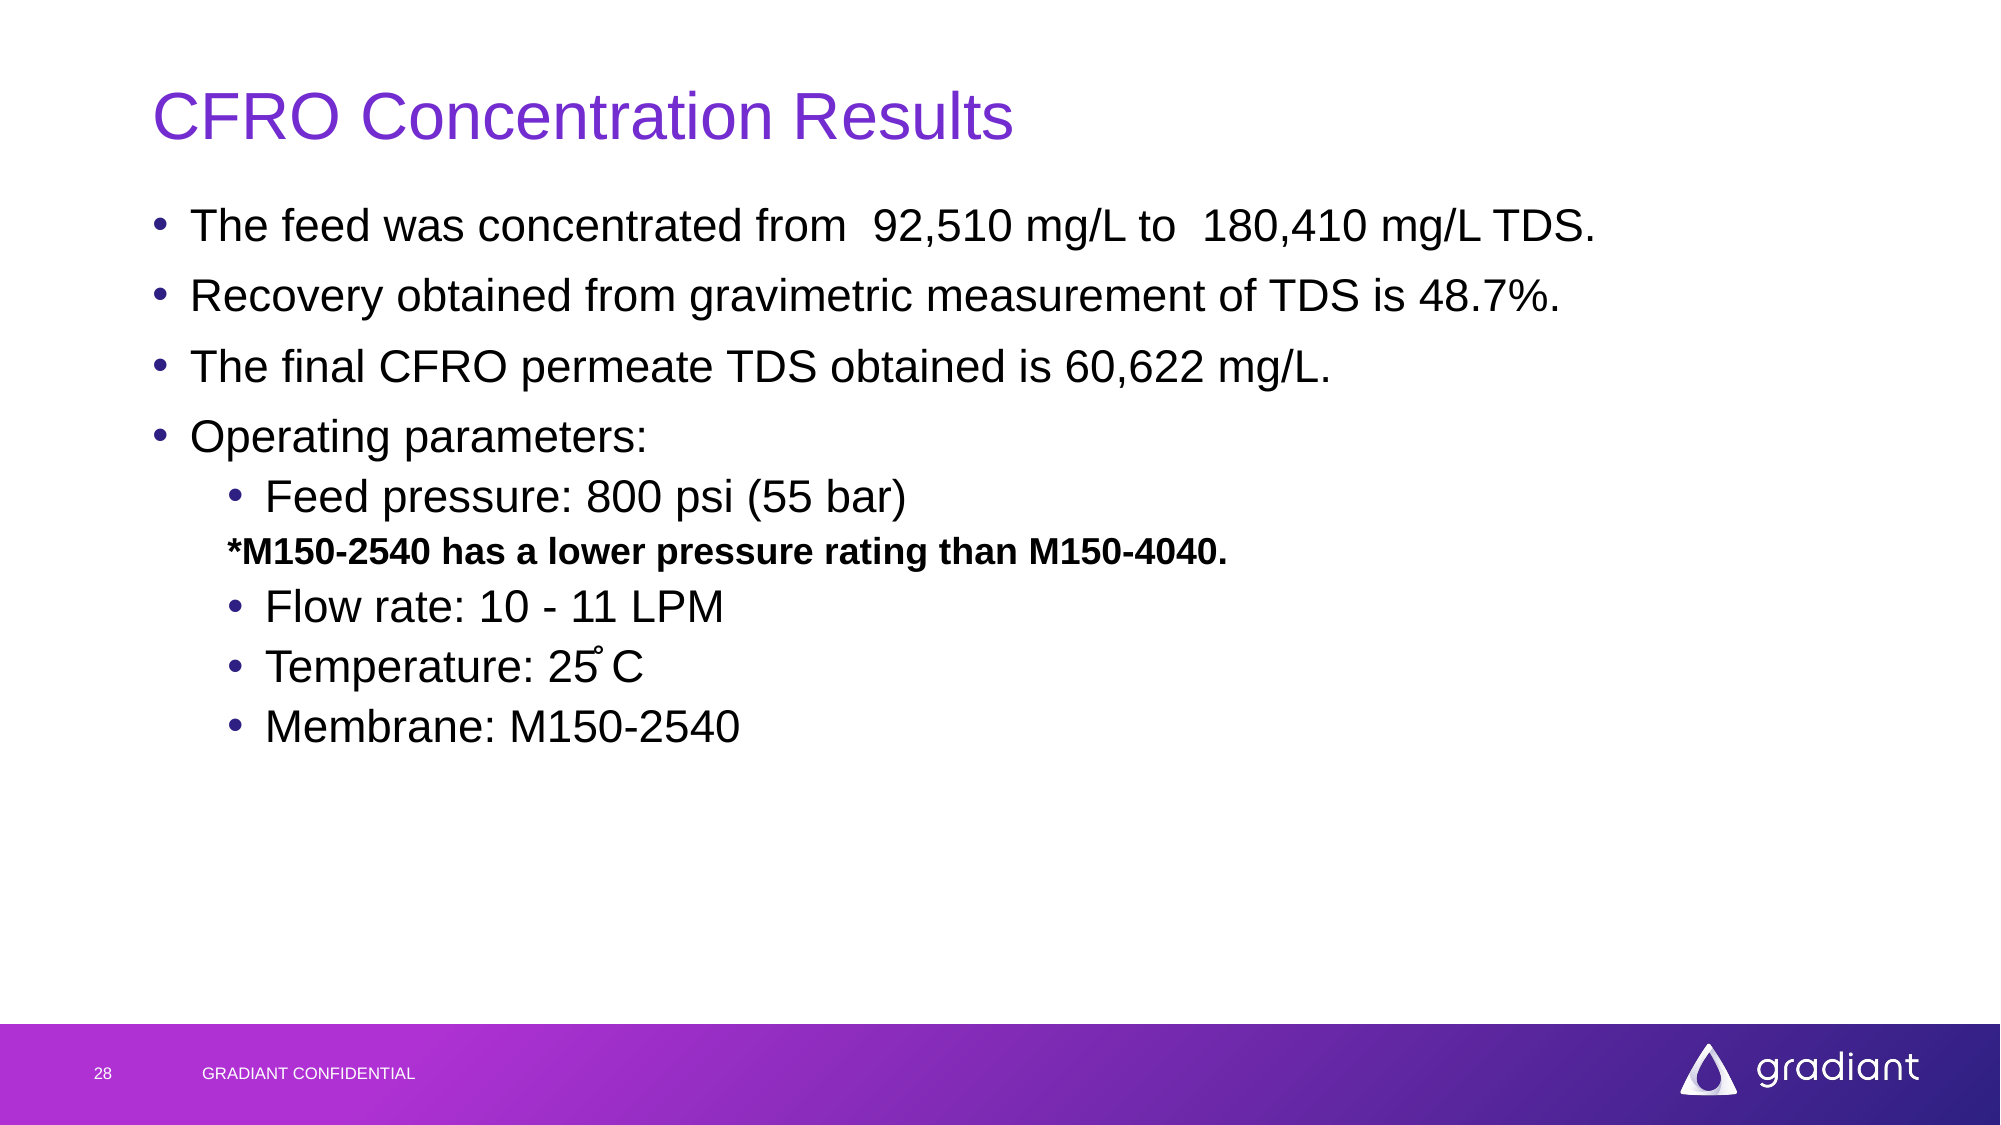

# CFRO Concentration Results
The feed was concentrated from  92,510 mg/L to  180,410 mg/L TDS.
Recovery obtained from gravimetric measurement of TDS is 48.7%.
The final CFRO permeate TDS obtained is 60,622 mg/L.
Operating parameters:
Feed pressure: 800 psi (55 bar)
*M150-2540 has a lower pressure rating than M150-4040.
Flow rate: 10 - 11 LPM
Temperature: 25̊ C
Membrane: M150-2540
28
GRADIANT CONFIDENTIAL